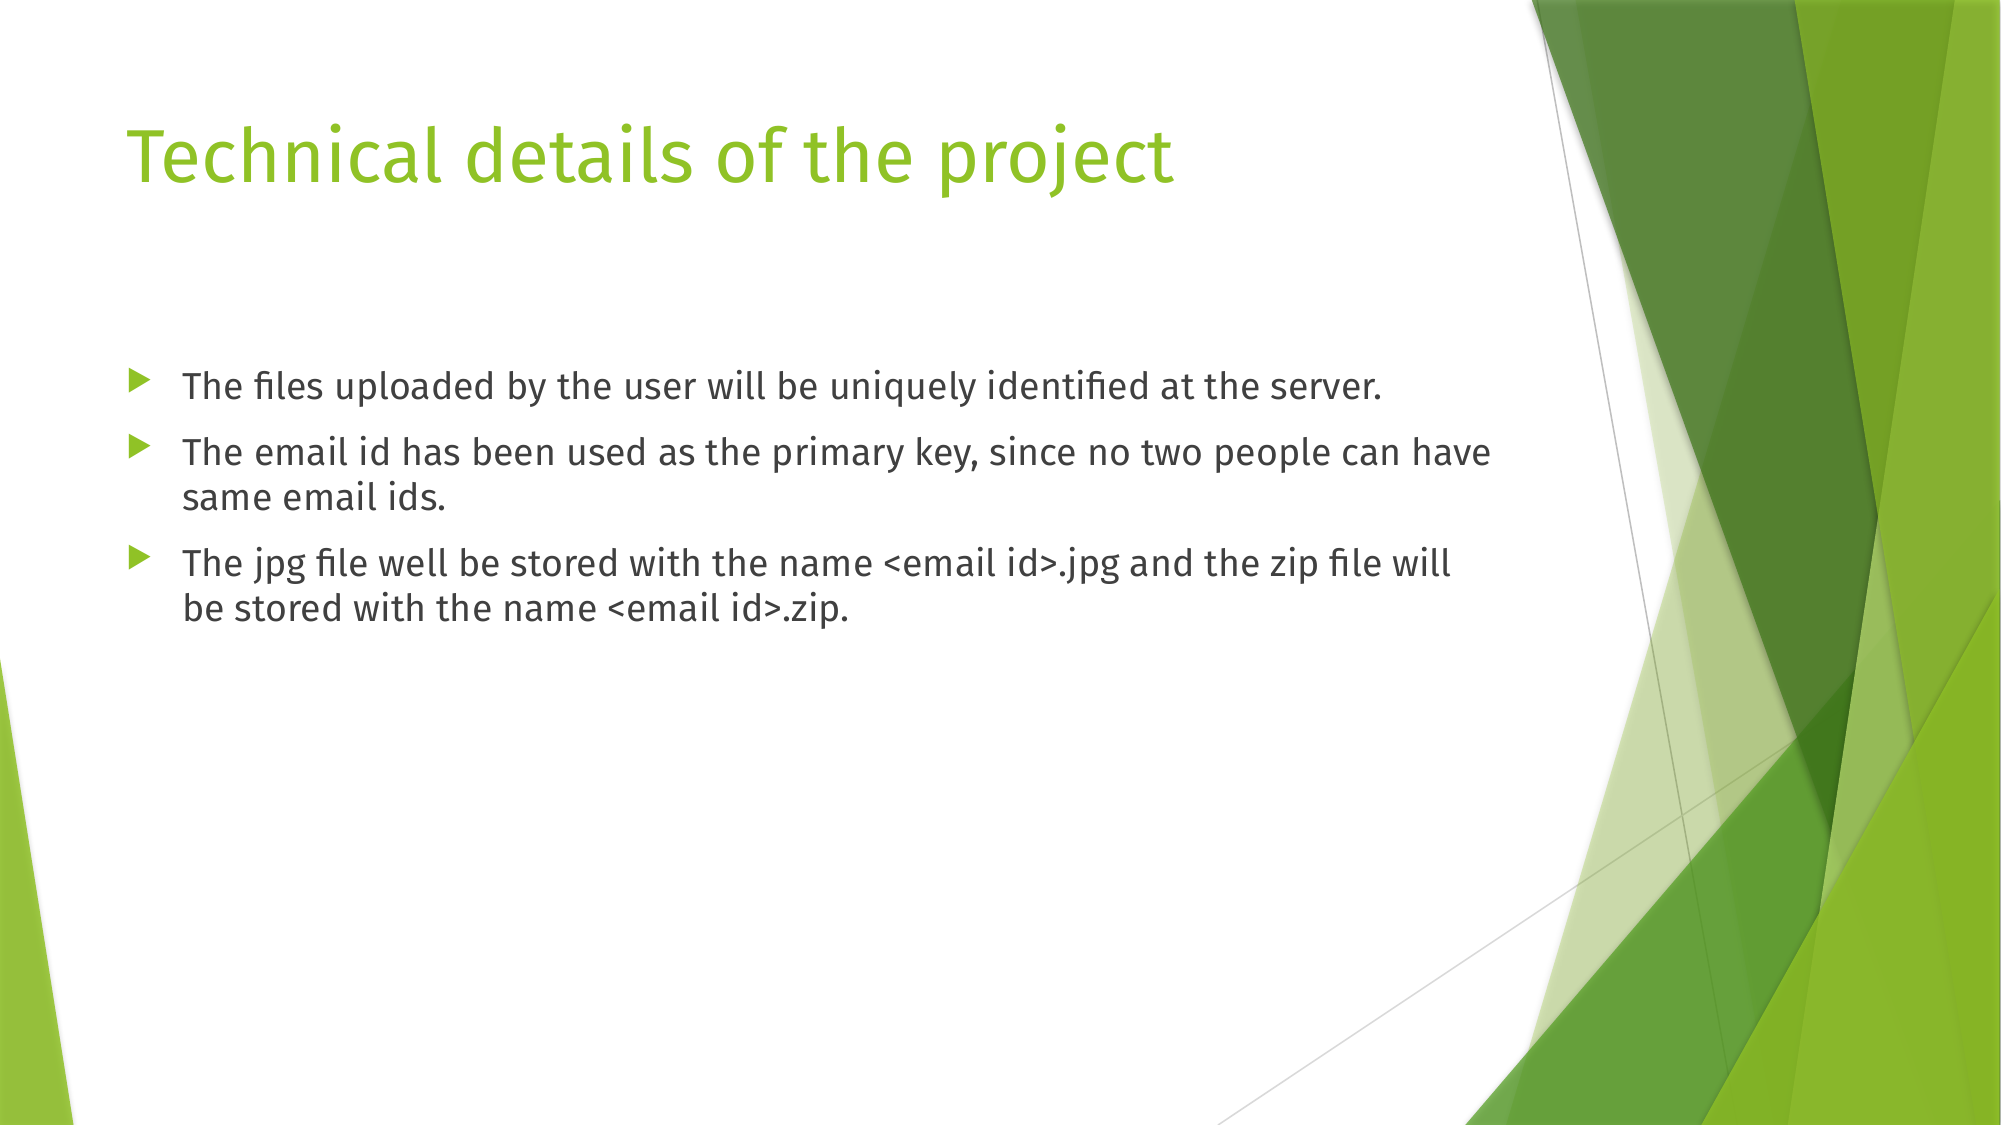

# Technical details of the project
The files uploaded by the user will be uniquely identified at the server.
The email id has been used as the primary key, since no two people can have same email ids.
The jpg file well be stored with the name <email id>.jpg and the zip file will be stored with the name <email id>.zip.